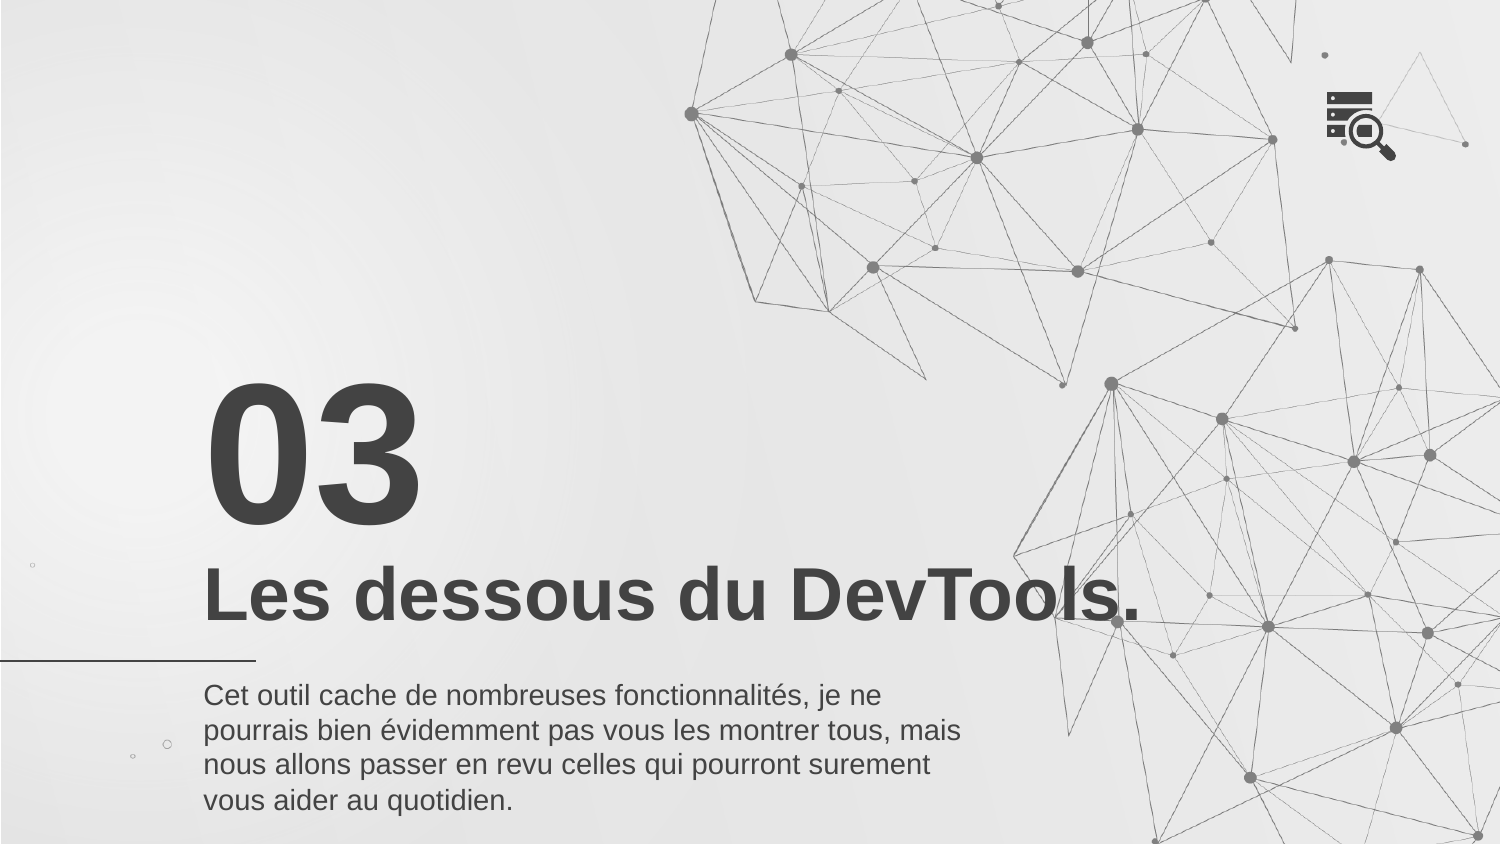

03
# Les dessous du DevTools.
Cet outil cache de nombreuses fonctionnalités, je ne pourrais bien évidemment pas vous les montrer tous, mais nous allons passer en revu celles qui pourront surement vous aider au quotidien.